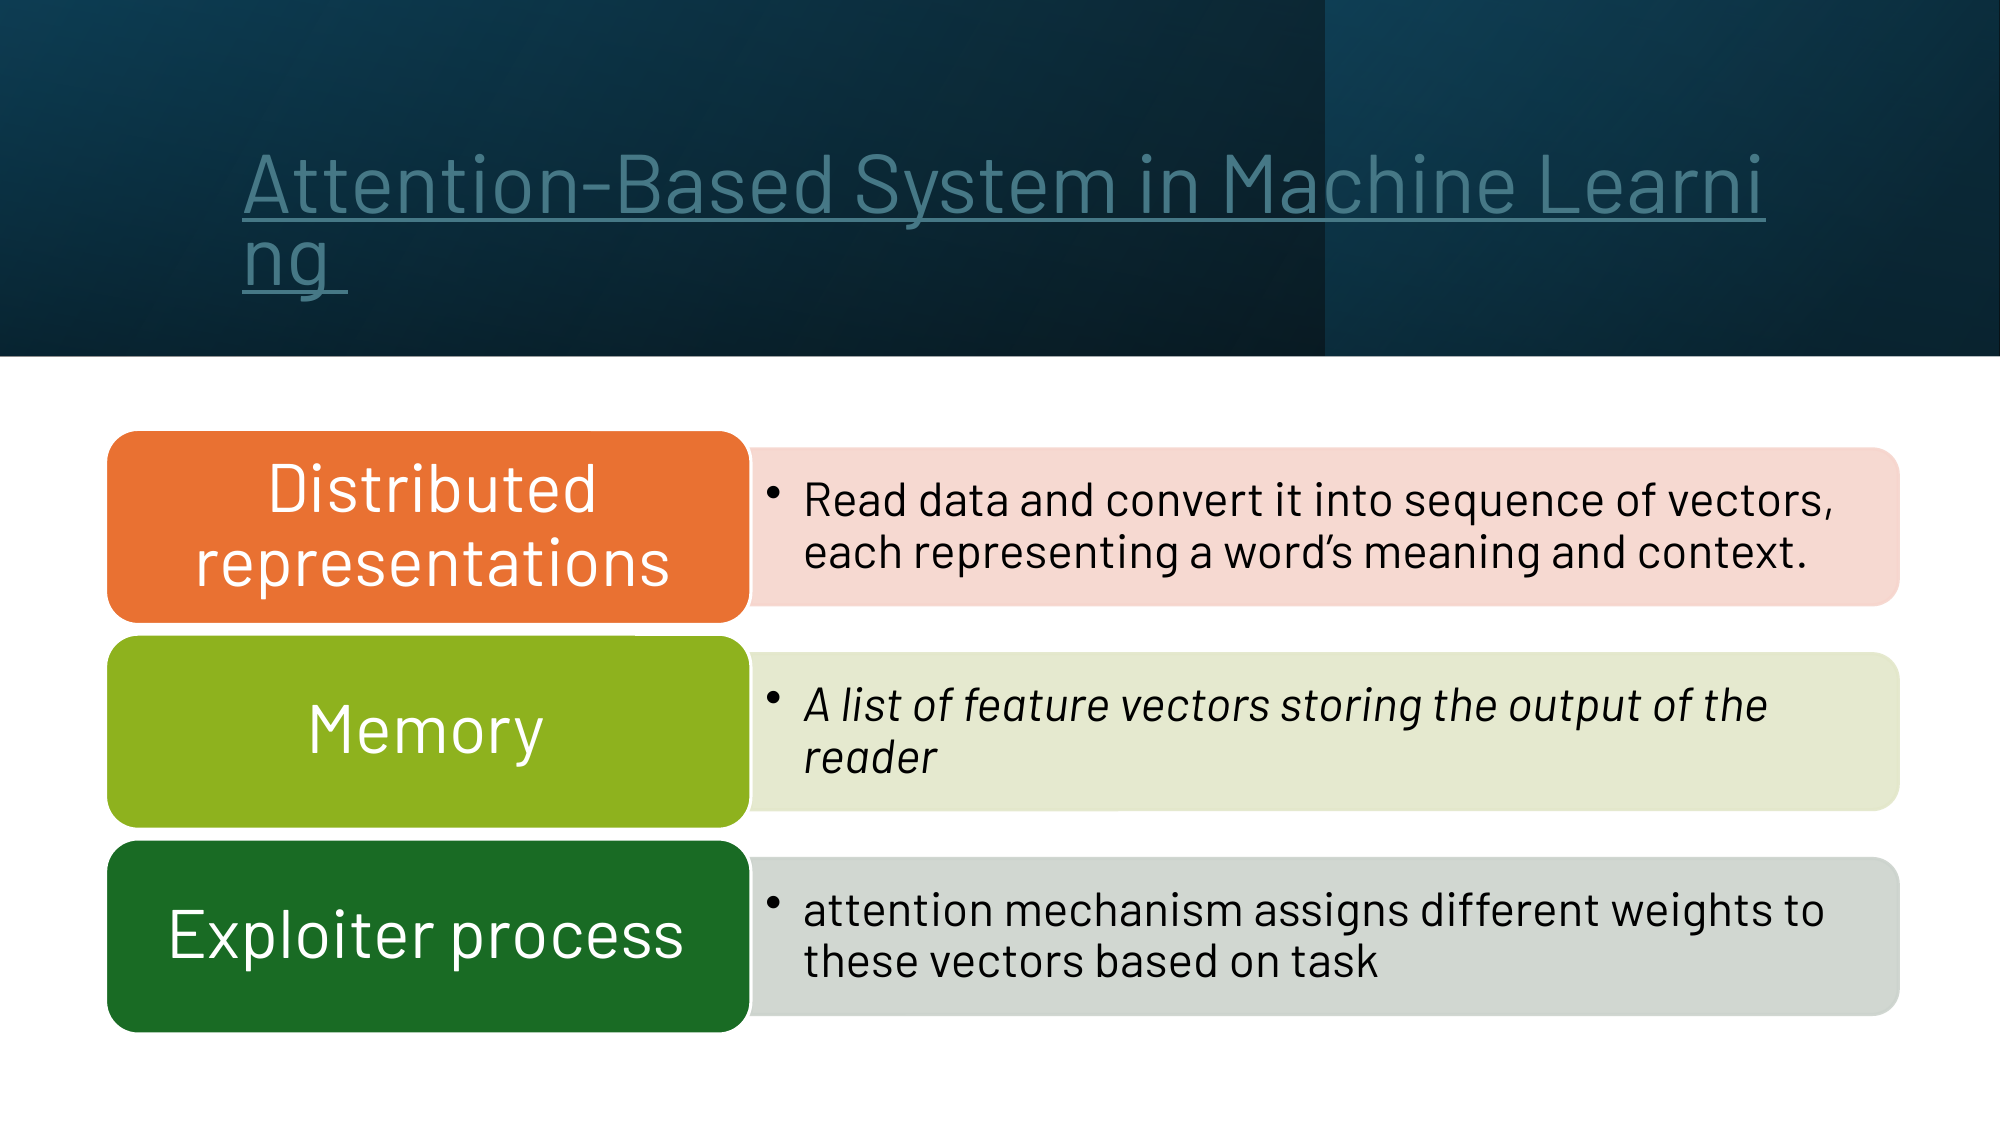

# Attention-Based System in Machine Learning
Read data and convert it into sequence of vectors, each representing a word’s meaning and context.
Distributed representations
A list of feature vectors storing the output of the reader
Memory
attention mechanism assigns different weights to these vectors based on task
Exploiter process